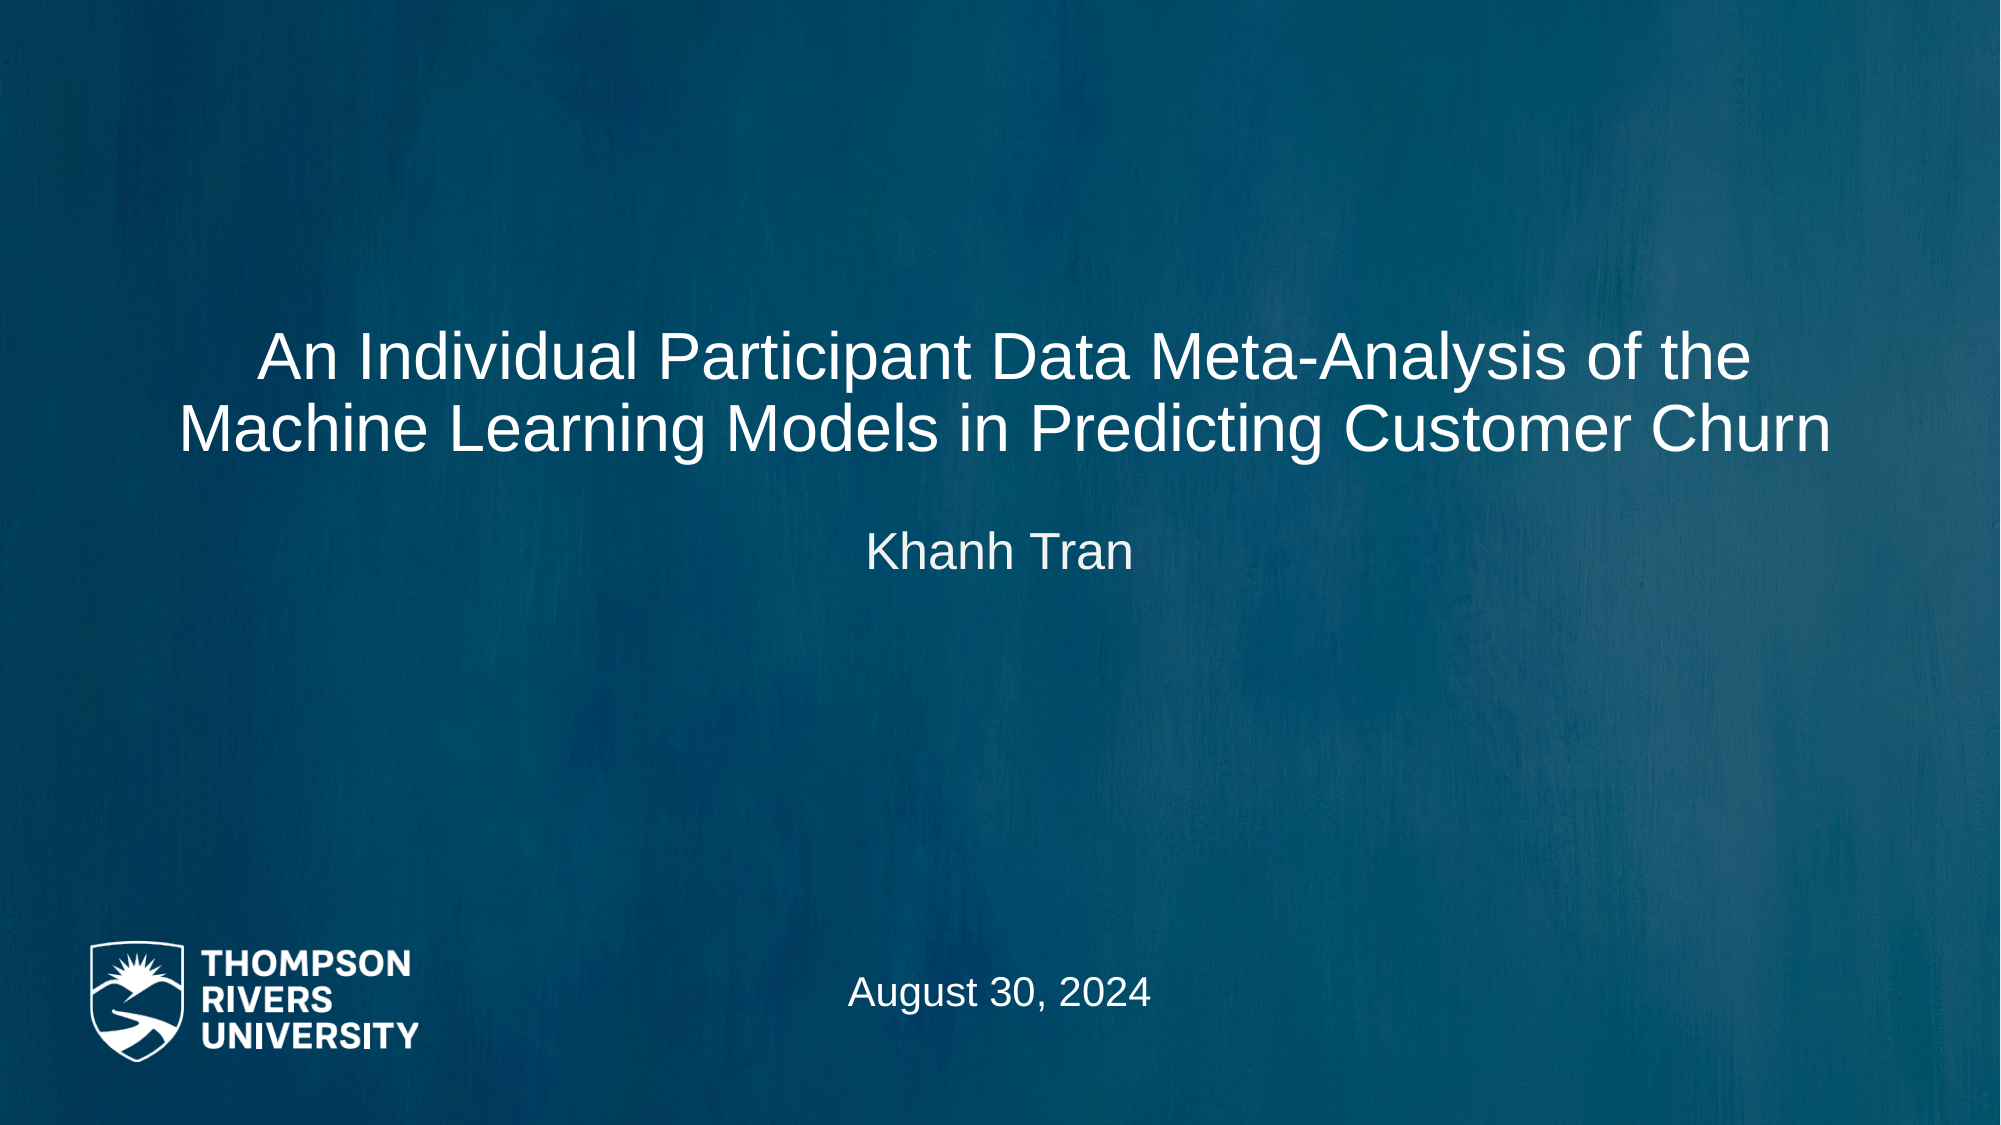

# An Individual Participant Data Meta-Analysis of the Machine Learning Models in Predicting Customer Churn
Khanh Tran
August 30, 2024